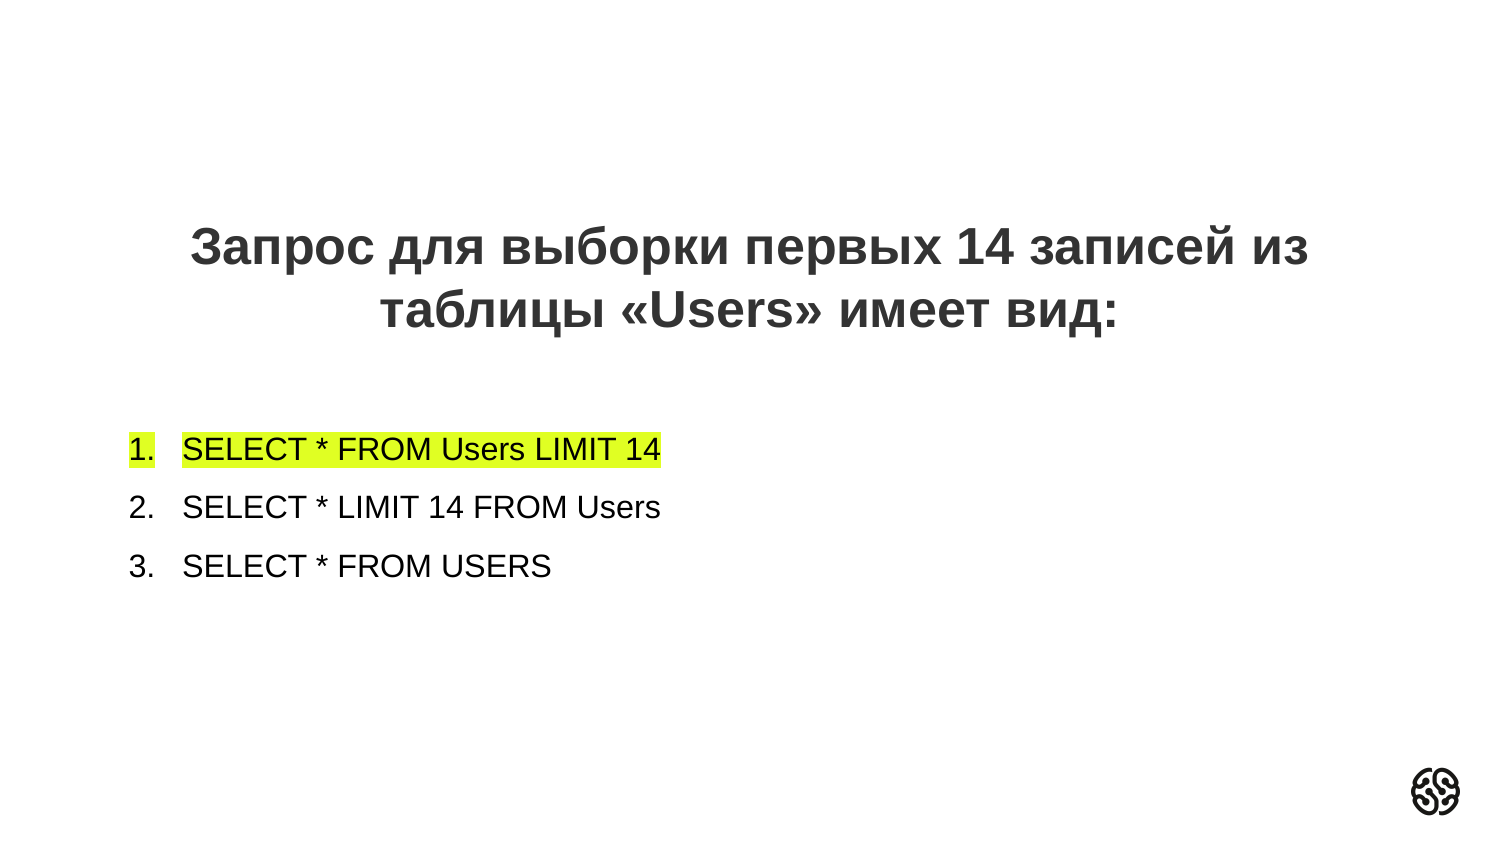

# Запрос для выборки первых 14 записей из таблицы «Users» имеет вид:
SELECT * FROM Users LIMIT 14
SELECT * LIMIT 14 FROM Users
SELECT * FROM USERS